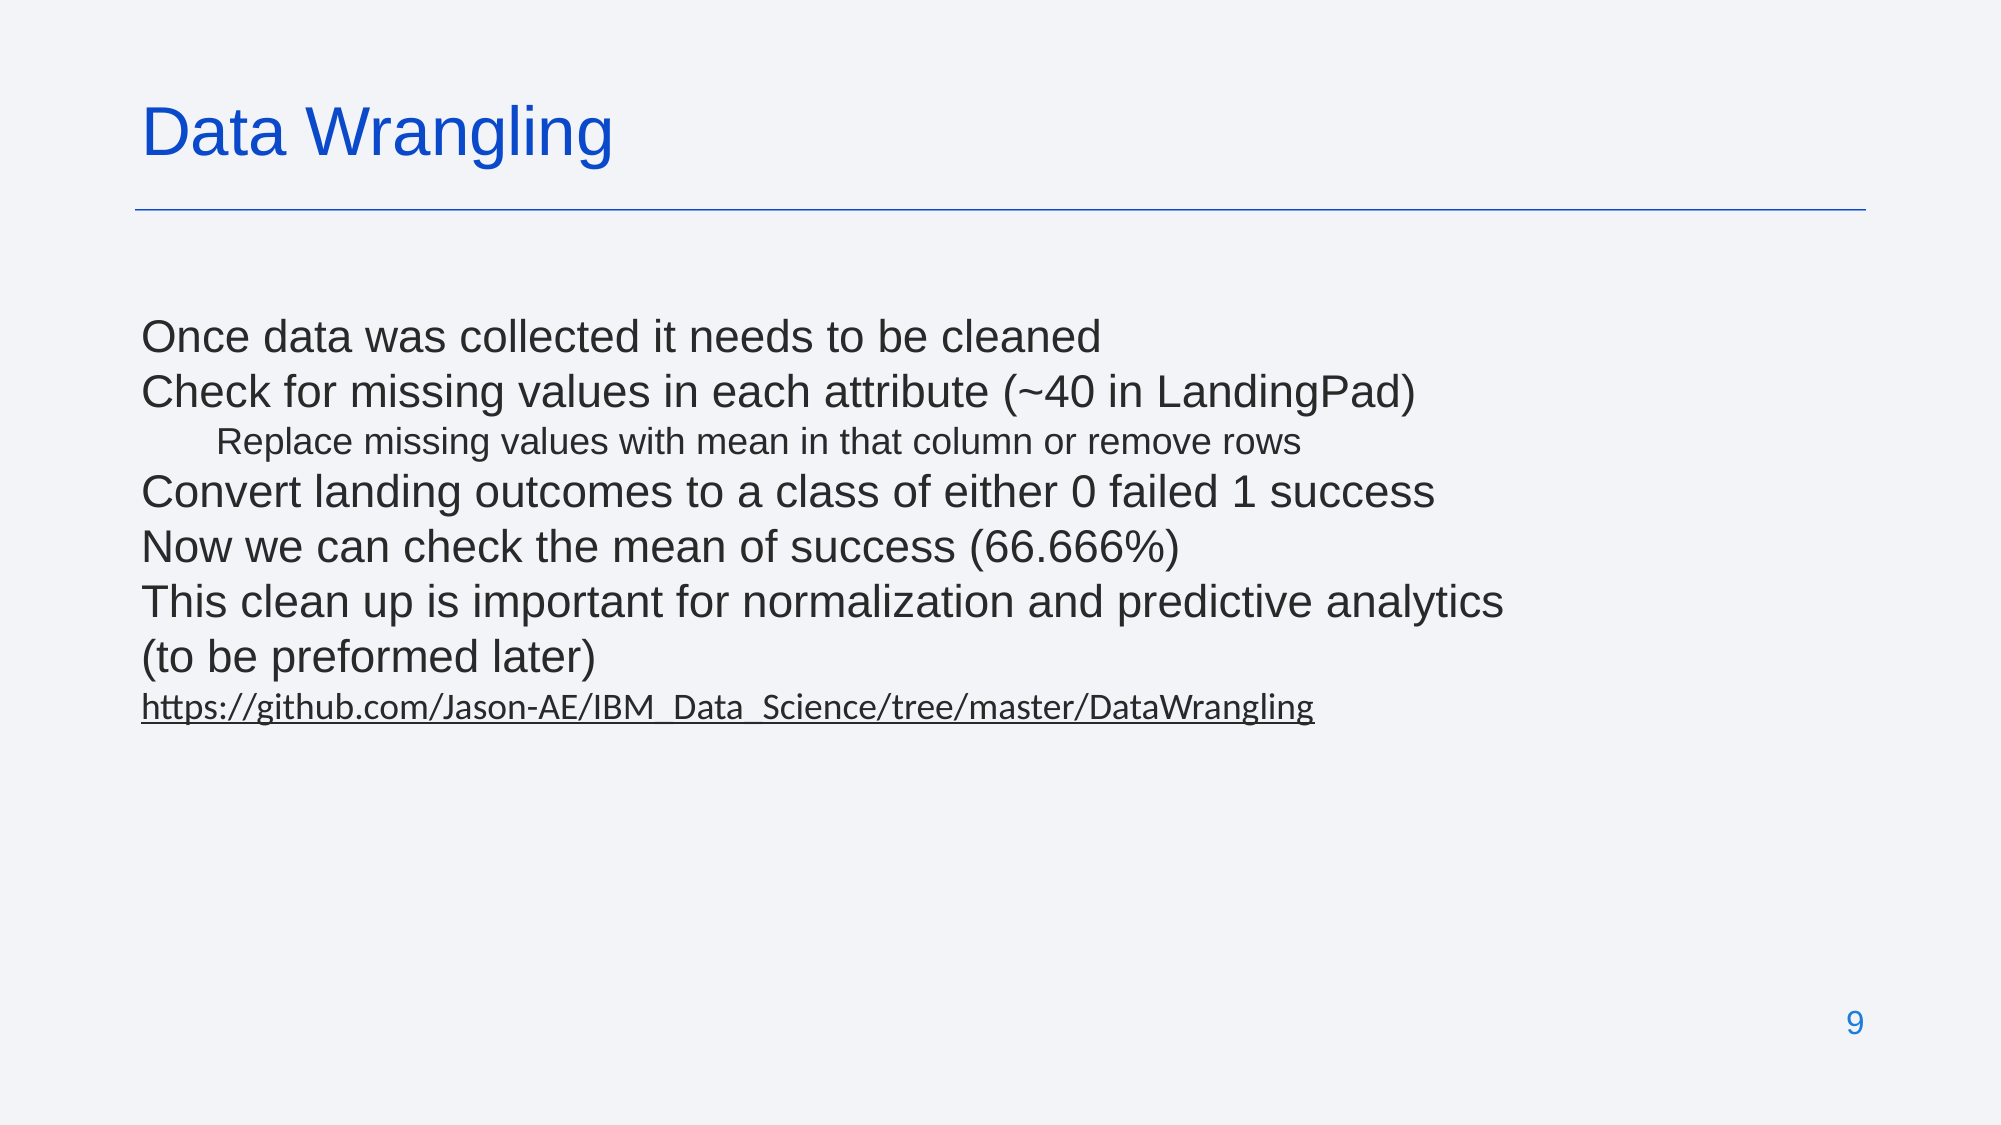

Data Wrangling
Once data was collected it needs to be cleaned
Check for missing values in each attribute (~40 in LandingPad)
Replace missing values with mean in that column or remove rows
Convert landing outcomes to a class of either 0 failed 1 success
Now we can check the mean of success (66.666%)
This clean up is important for normalization and predictive analytics
(to be preformed later)
https://github.com/Jason-AE/IBM_Data_Science/tree/master/DataWrangling

9